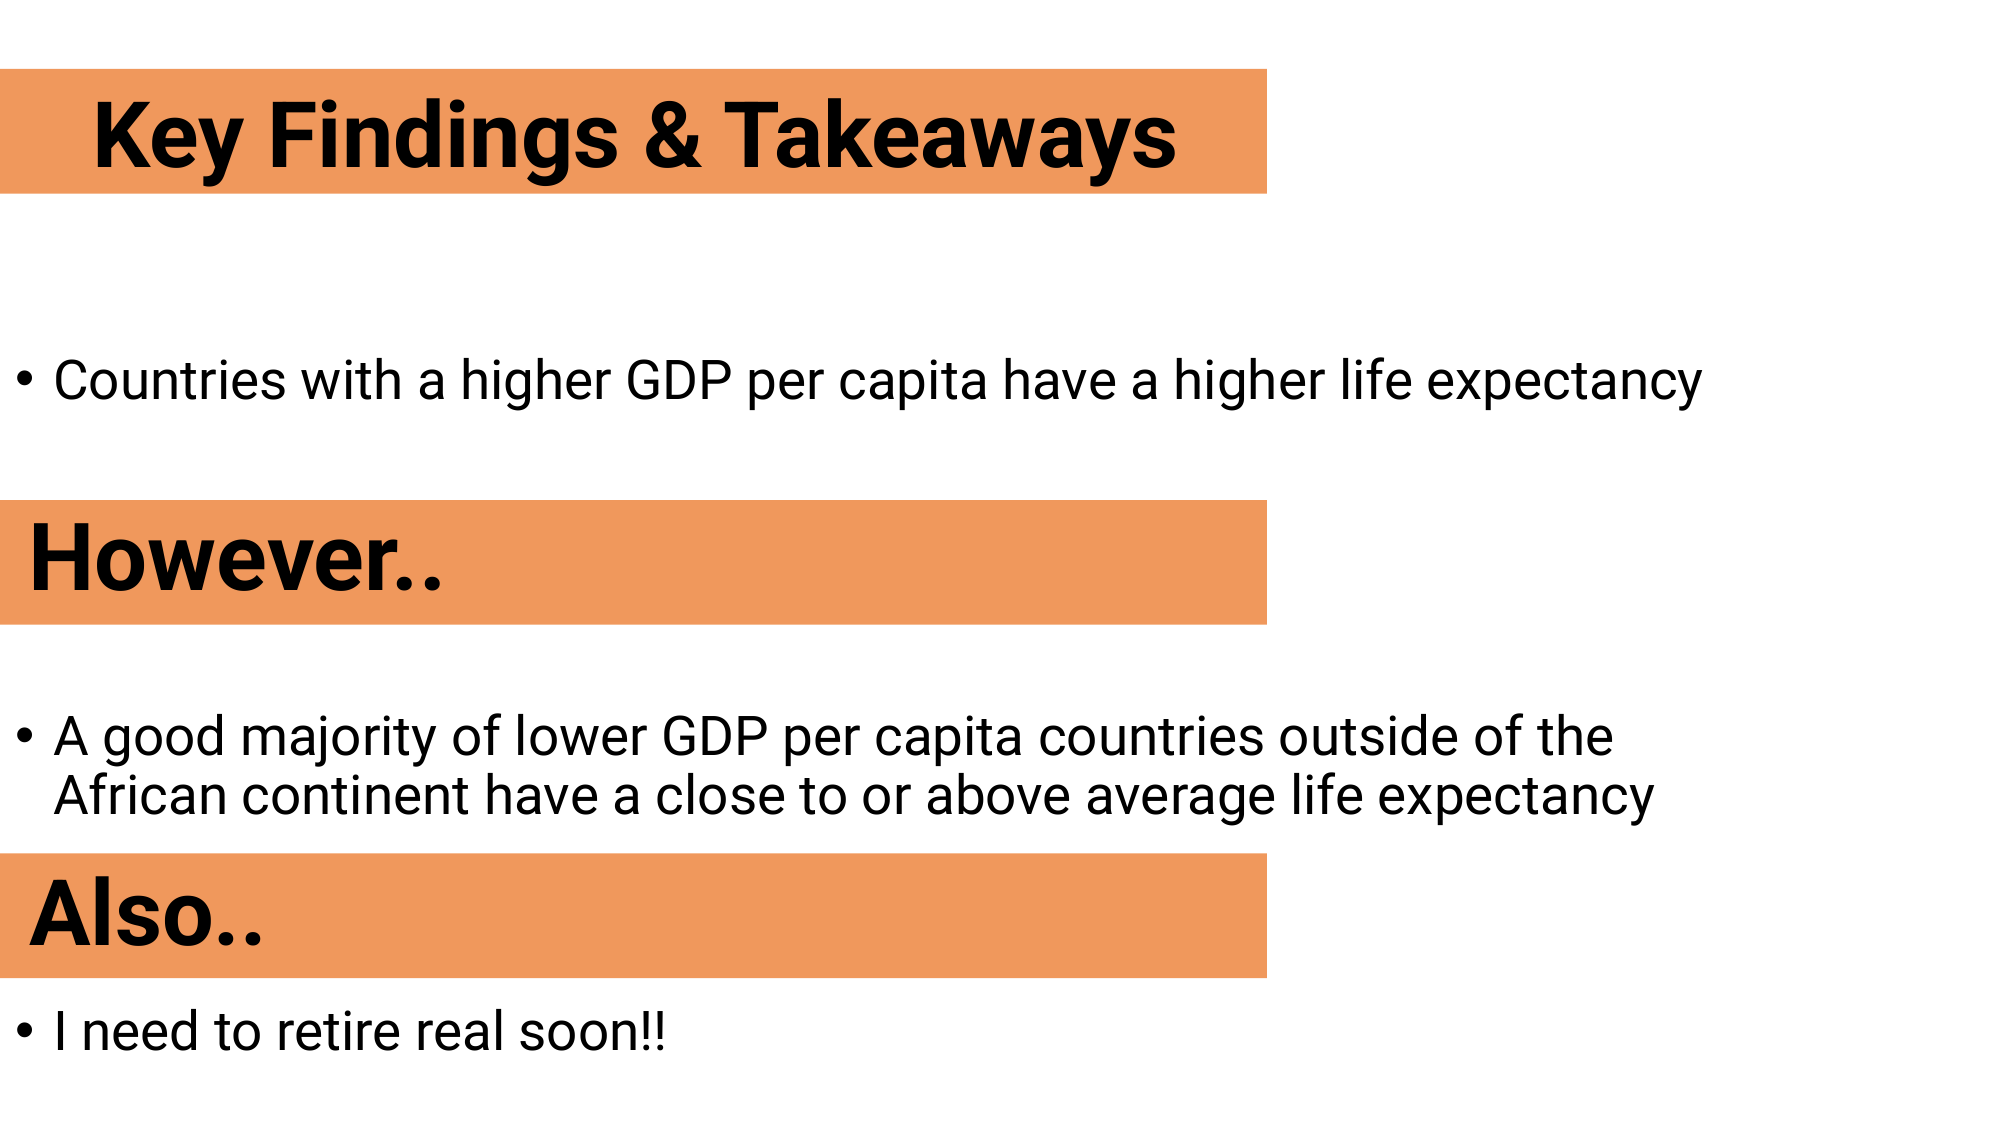

# Key Findings & Takeaways

Countries with a higher GDP per capita have a higher life expectancy

 However..

A good majority of lower GDP per capita countries outside of the African continent have a close to or above average life expectancy

I need to retire real soon!!

Also..